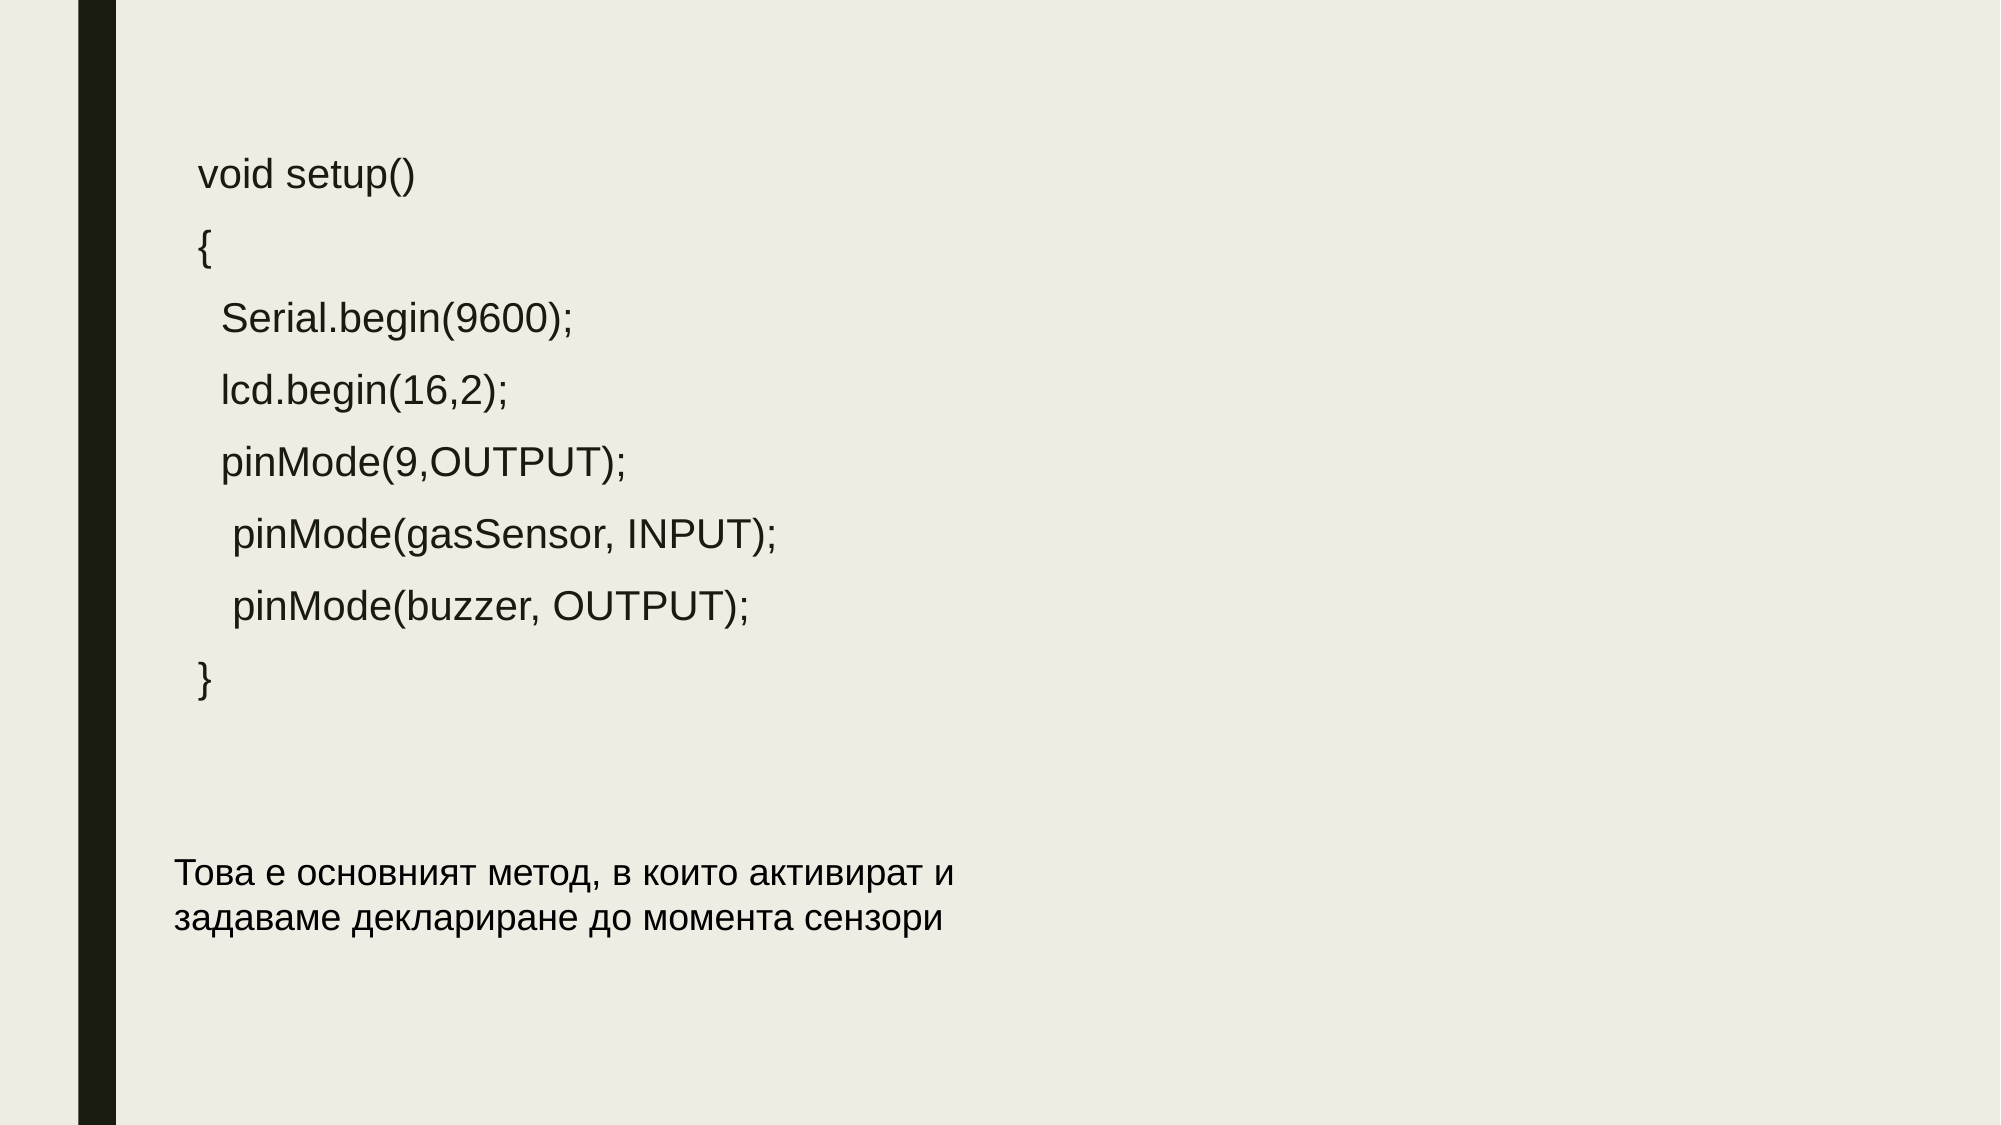

void setup()
{
  Serial.begin(9600);
  lcd.begin(16,2);
  pinMode(9,OUTPUT);
   pinMode(gasSensor, INPUT);
   pinMode(buzzer, OUTPUT);
}

Това е основният метод, в които активират и задаваме деклариране до момента сензори